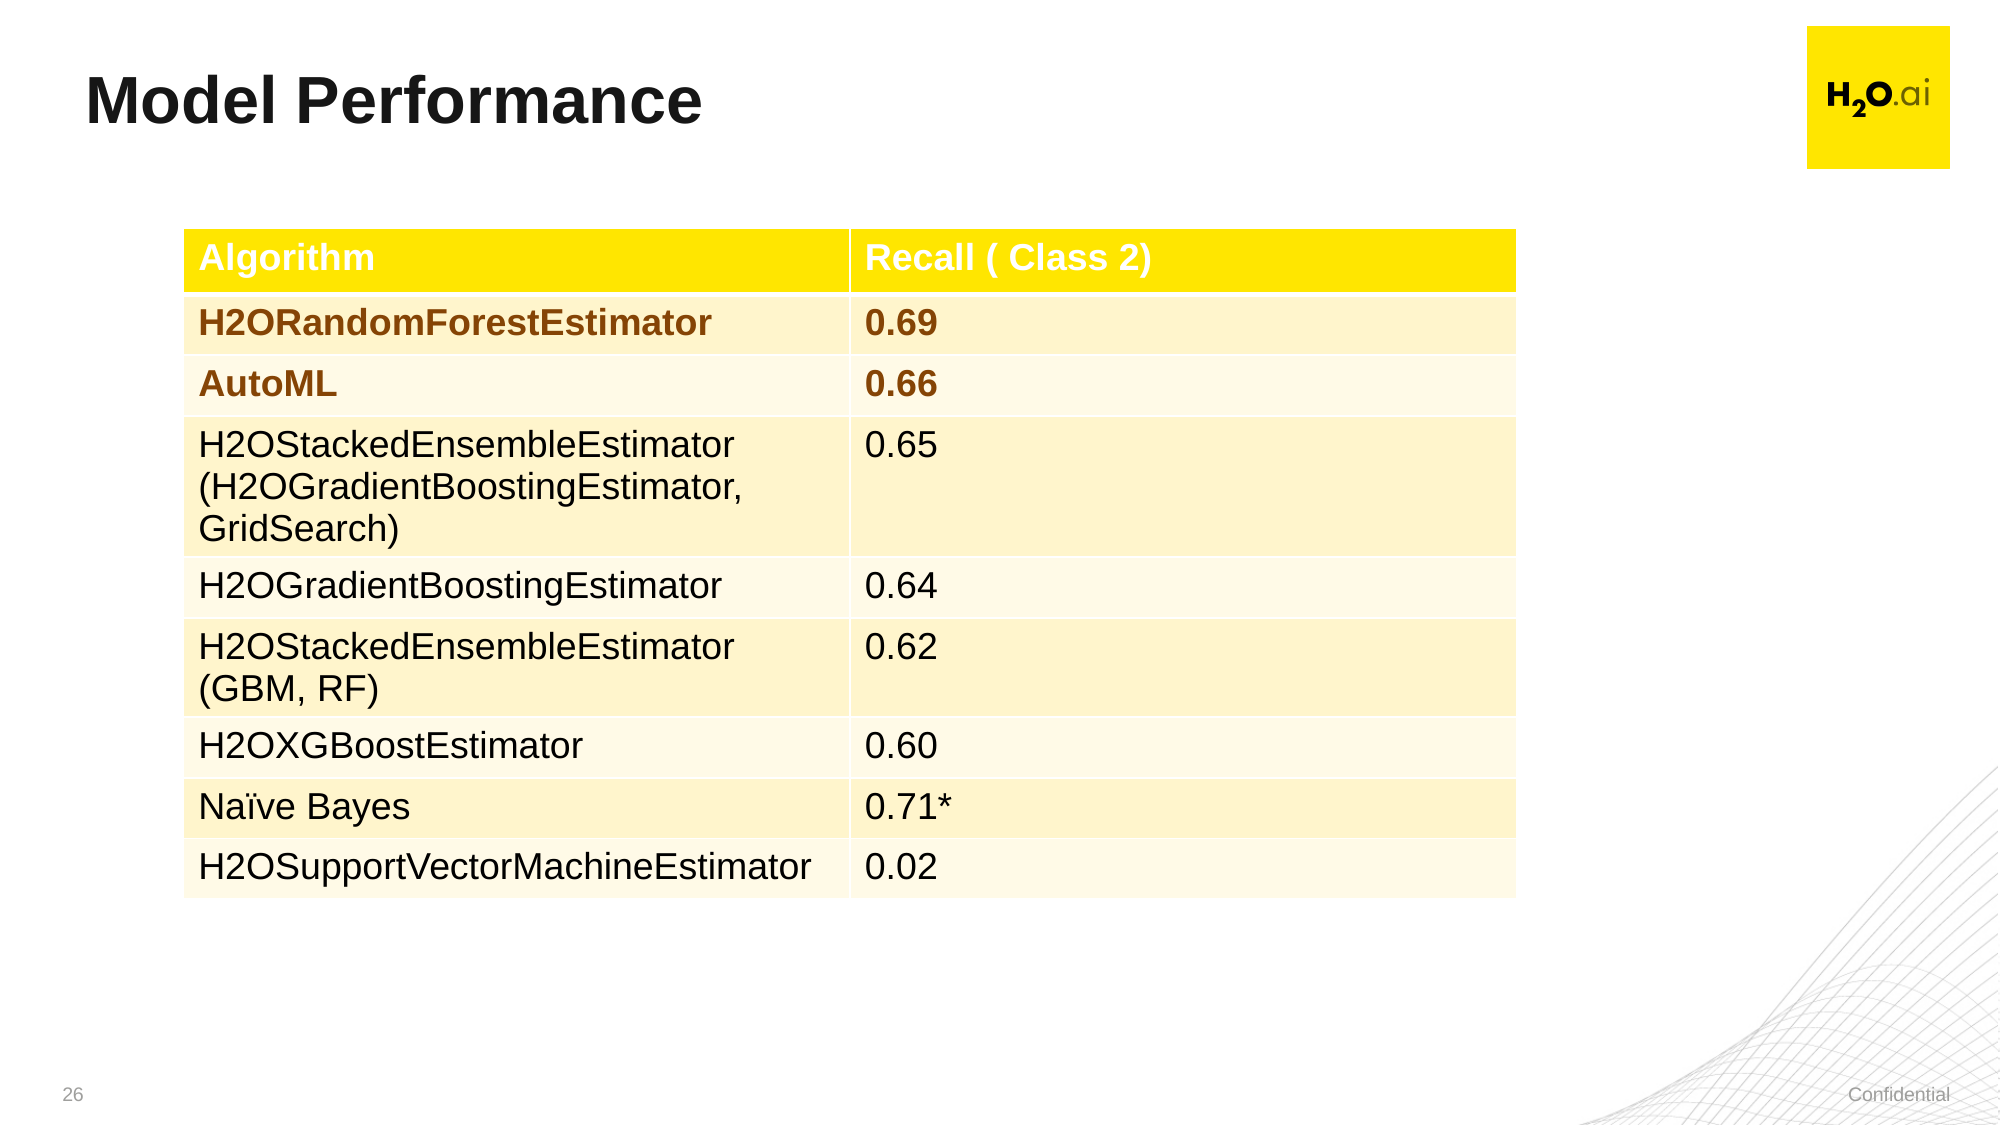

# Model Performance
| Algorithm | Recall ( Class 2) |
| --- | --- |
| H2ORandomForestEstimator | 0.69 |
| AutoML | 0.66 |
| H2OStackedEnsembleEstimator (H2OGradientBoostingEstimator, GridSearch) | 0.65 |
| H2OGradientBoostingEstimator | 0.64 |
| H2OStackedEnsembleEstimator (GBM, RF) | 0.62 |
| H2OXGBoostEstimator | 0.60 |
| Naïve Bayes | 0.71\* |
| H2OSupportVectorMachineEstimator | 0.02 |